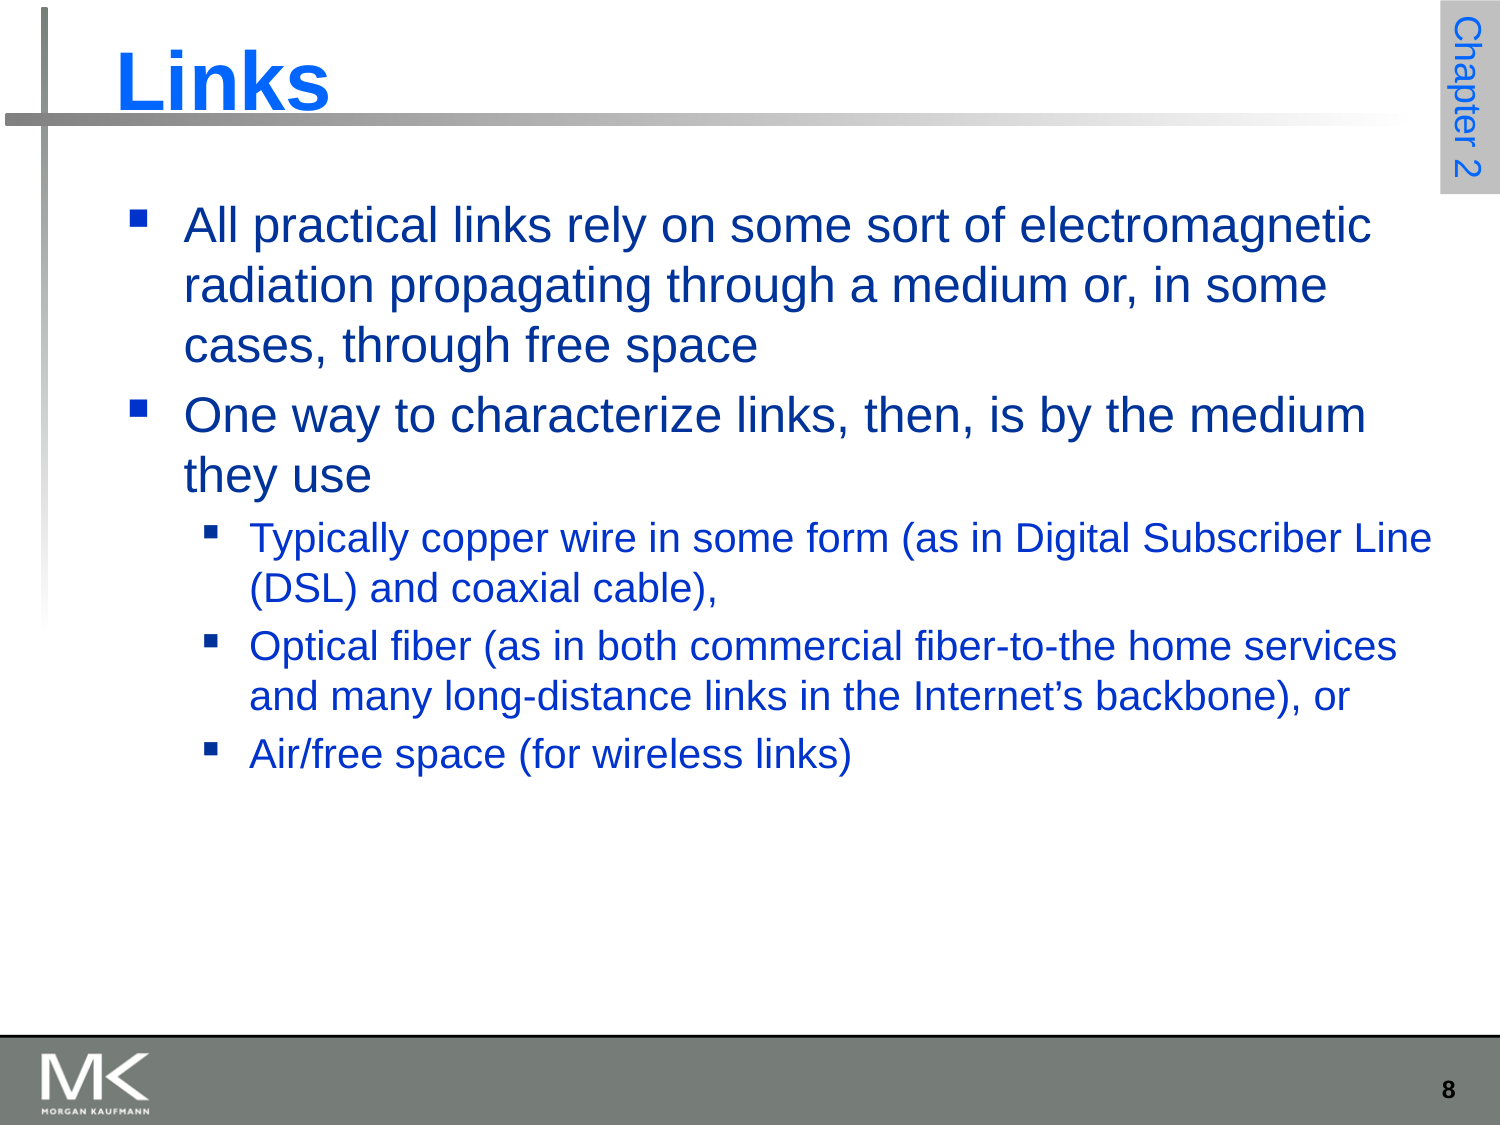

# Links
All practical links rely on some sort of electromagnetic radiation propagating through a medium or, in some cases, through free space
One way to characterize links, then, is by the medium they use
Typically copper wire in some form (as in Digital Subscriber Line (DSL) and coaxial cable),
Optical fiber (as in both commercial fiber-to-the home services and many long-distance links in the Internet’s backbone), or
Air/free space (for wireless links)